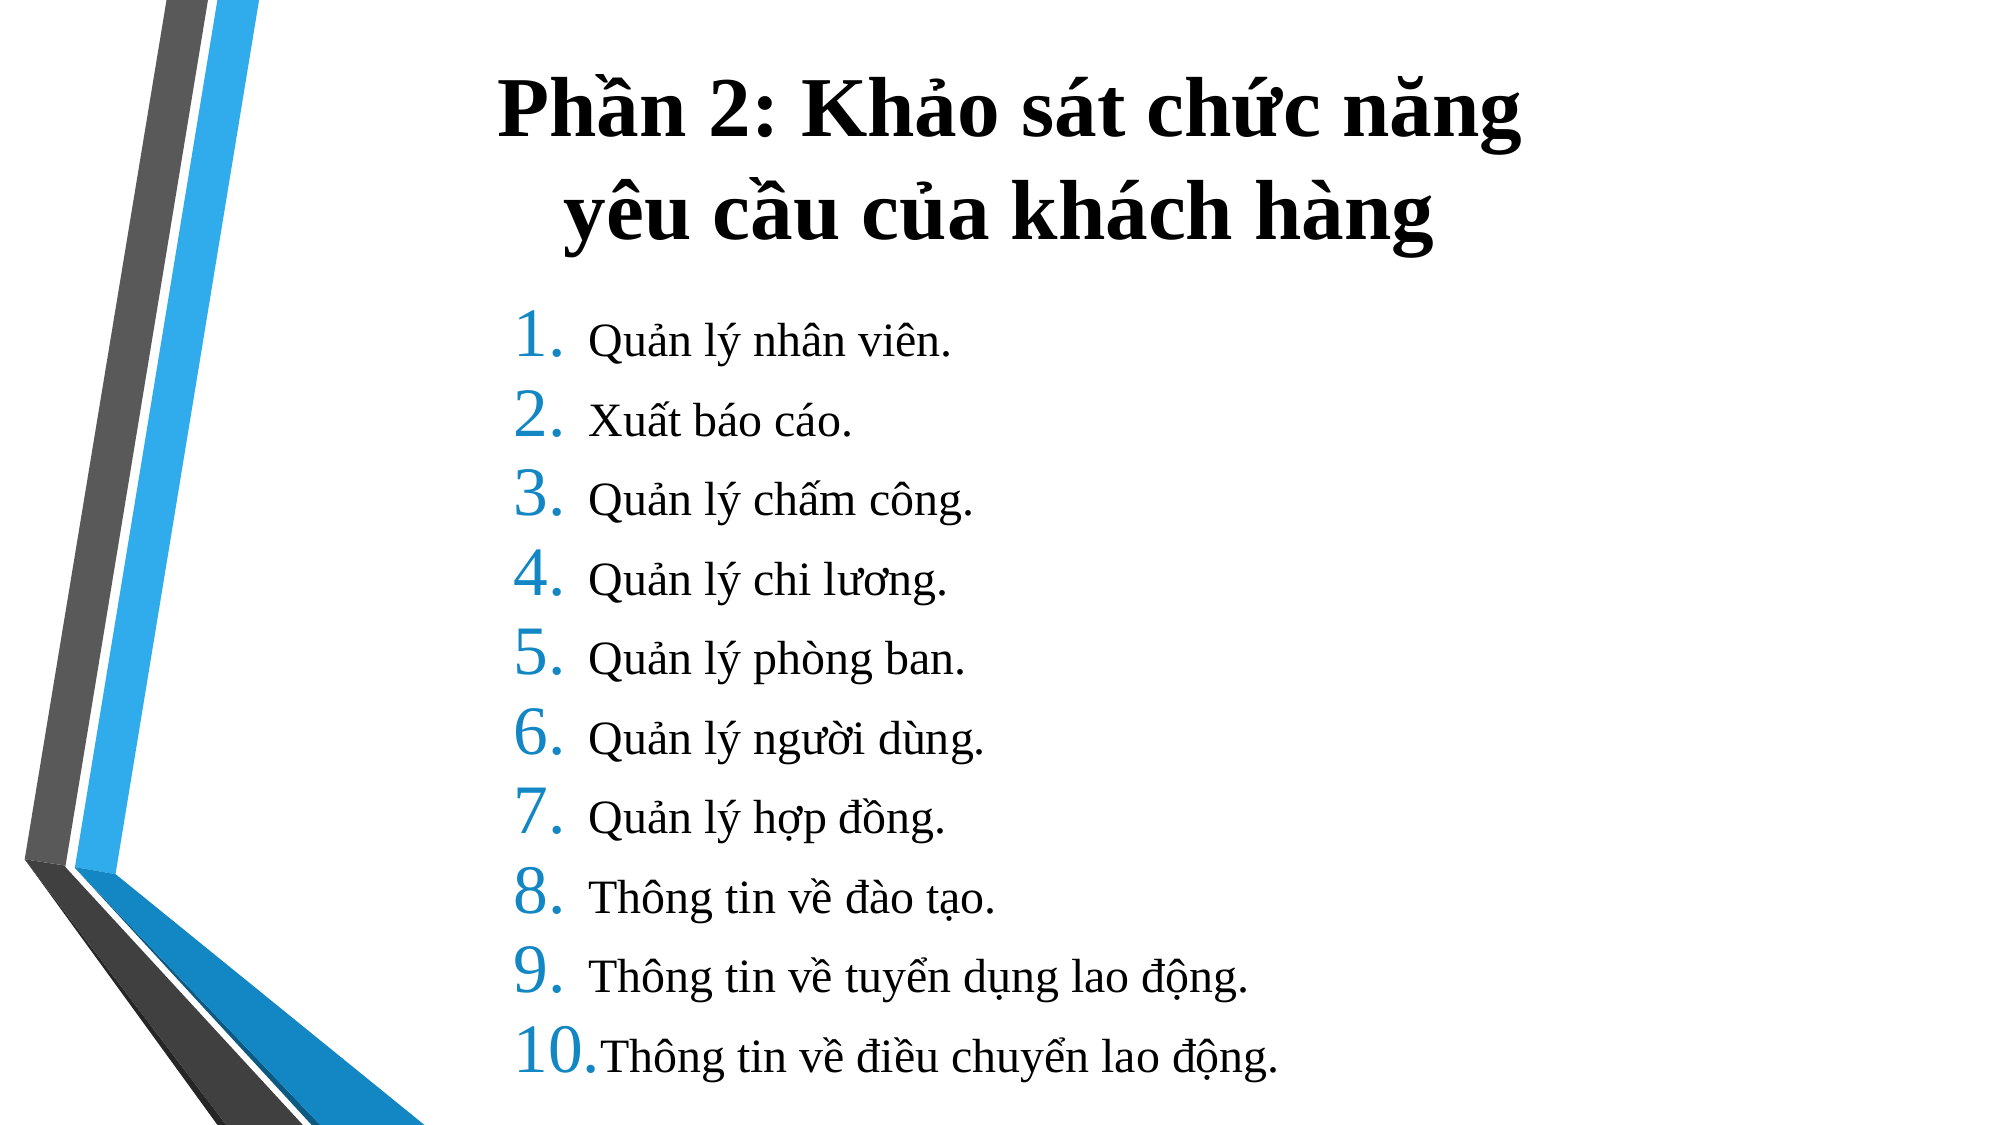

# Phần 2: Khảo sát chức năng yêu cầu của khách hàng
Quản lý nhân viên.
Xuất báo cáo.
Quản lý chấm công.
Quản lý chi lương.
Quản lý phòng ban.
Quản lý người dùng.
Quản lý hợp đồng.
Thông tin về đào tạo.
Thông tin về tuyển dụng lao động.
Thông tin về điều chuyển lao động.